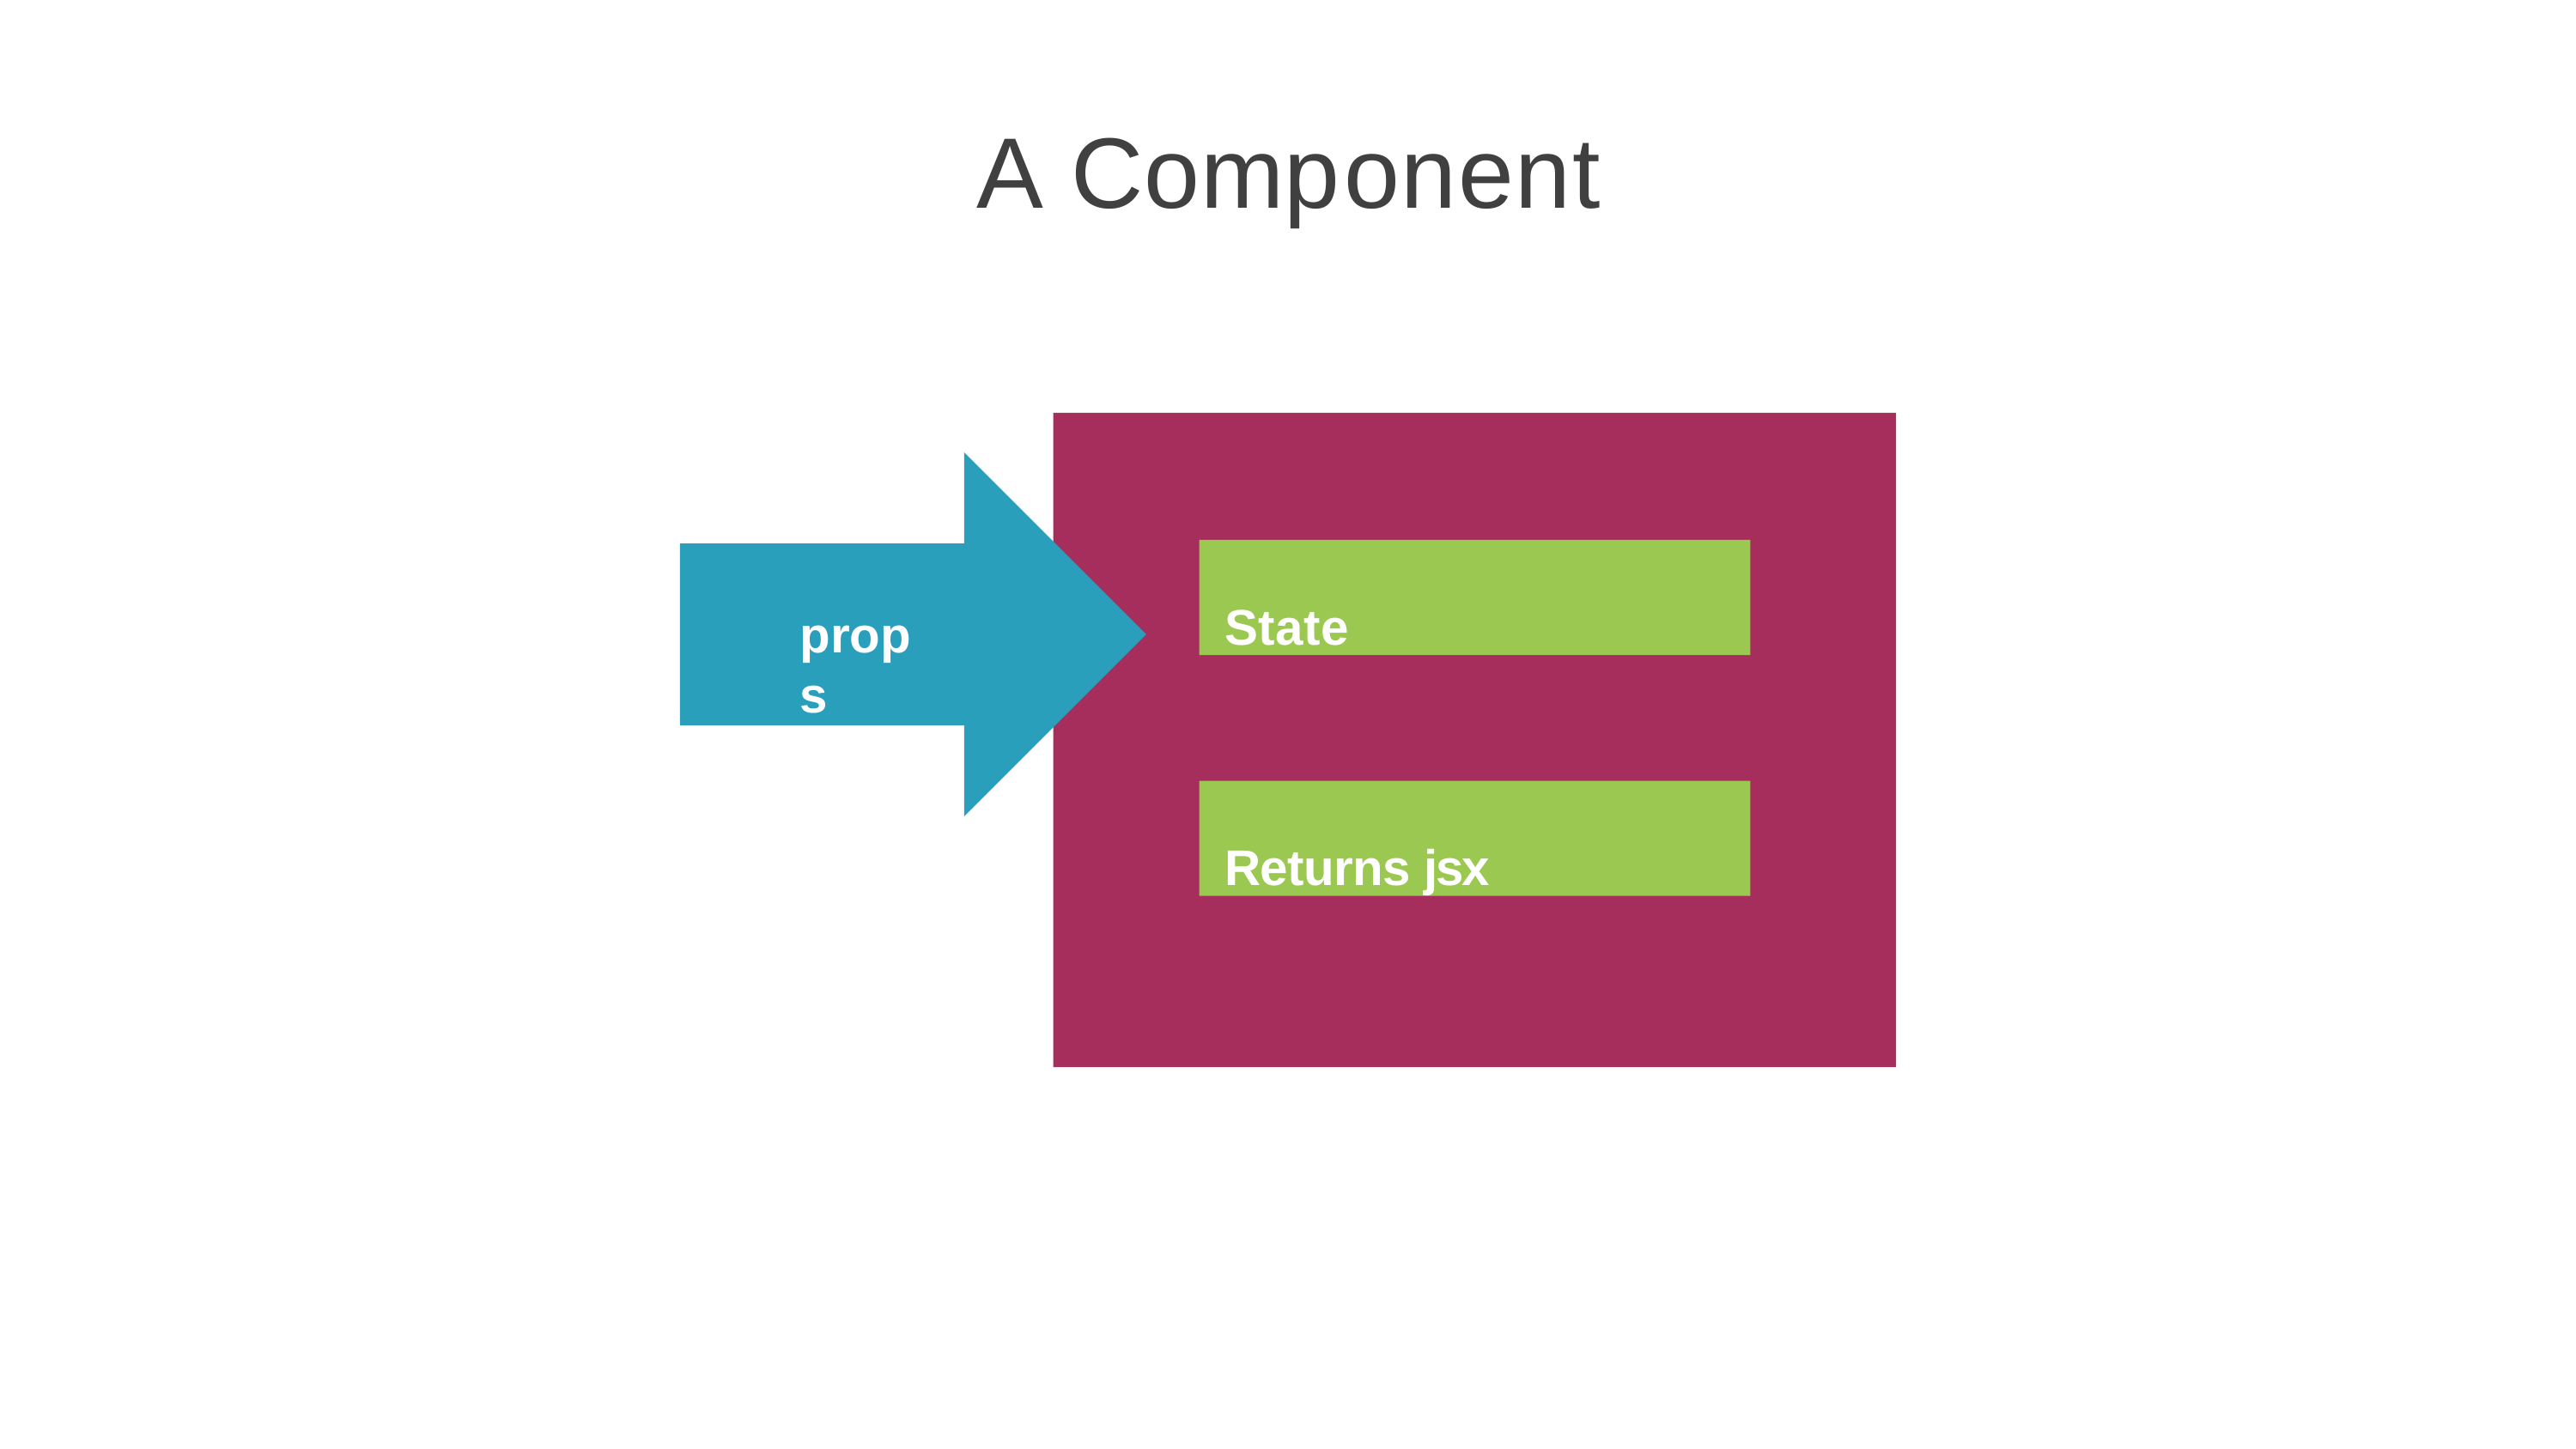

# A Component

State
props
Returns jsx
9